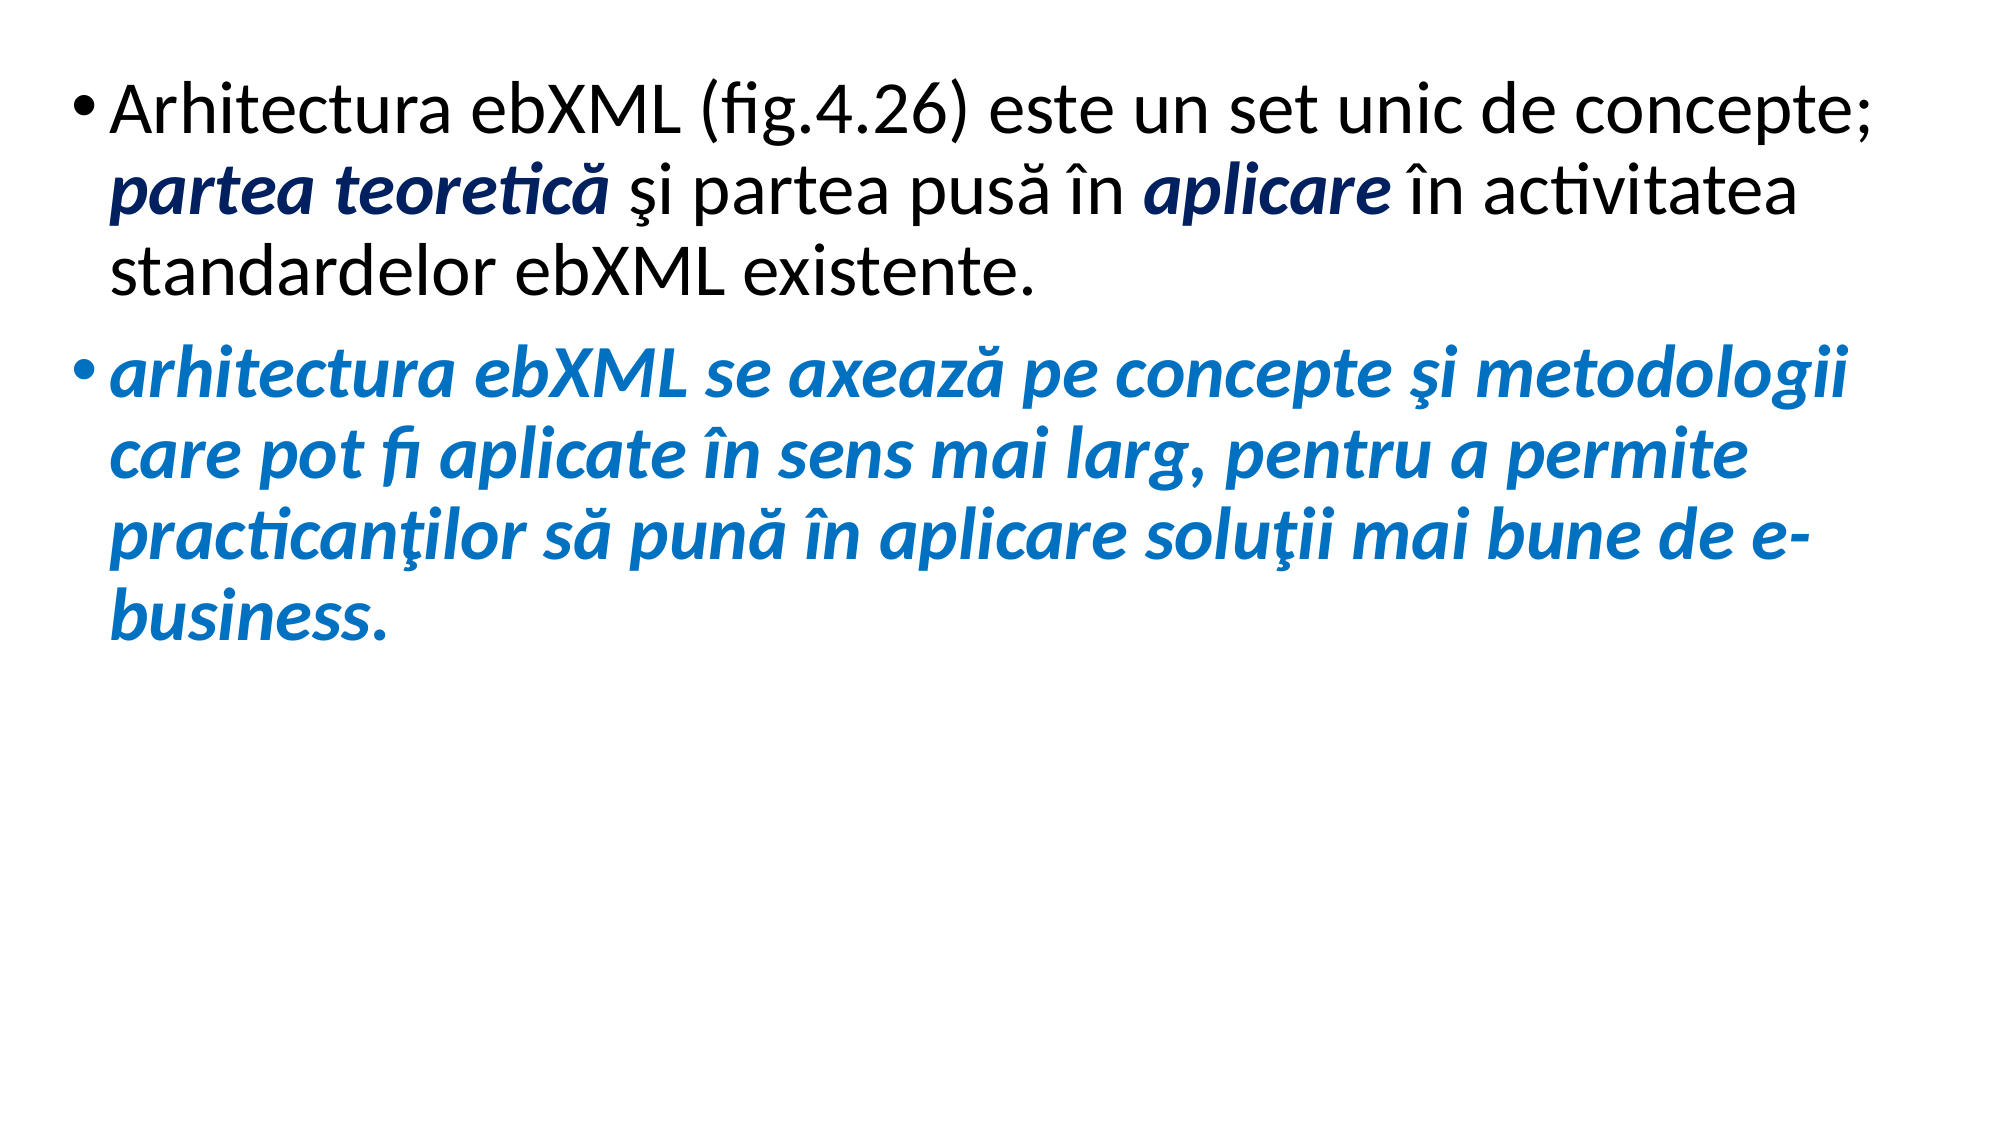

Arhitectura ebXML (fig.4.26) este un set unic de concepte; partea teoretică şi partea pusă în aplicare în activitatea standardelor ebXML existente.
arhitectura ebXML se axează pe concepte şi metodologii care pot fi aplicate în sens mai larg, pentru a permite practicanţilor să pună în aplicare soluţii mai bune de e-business.